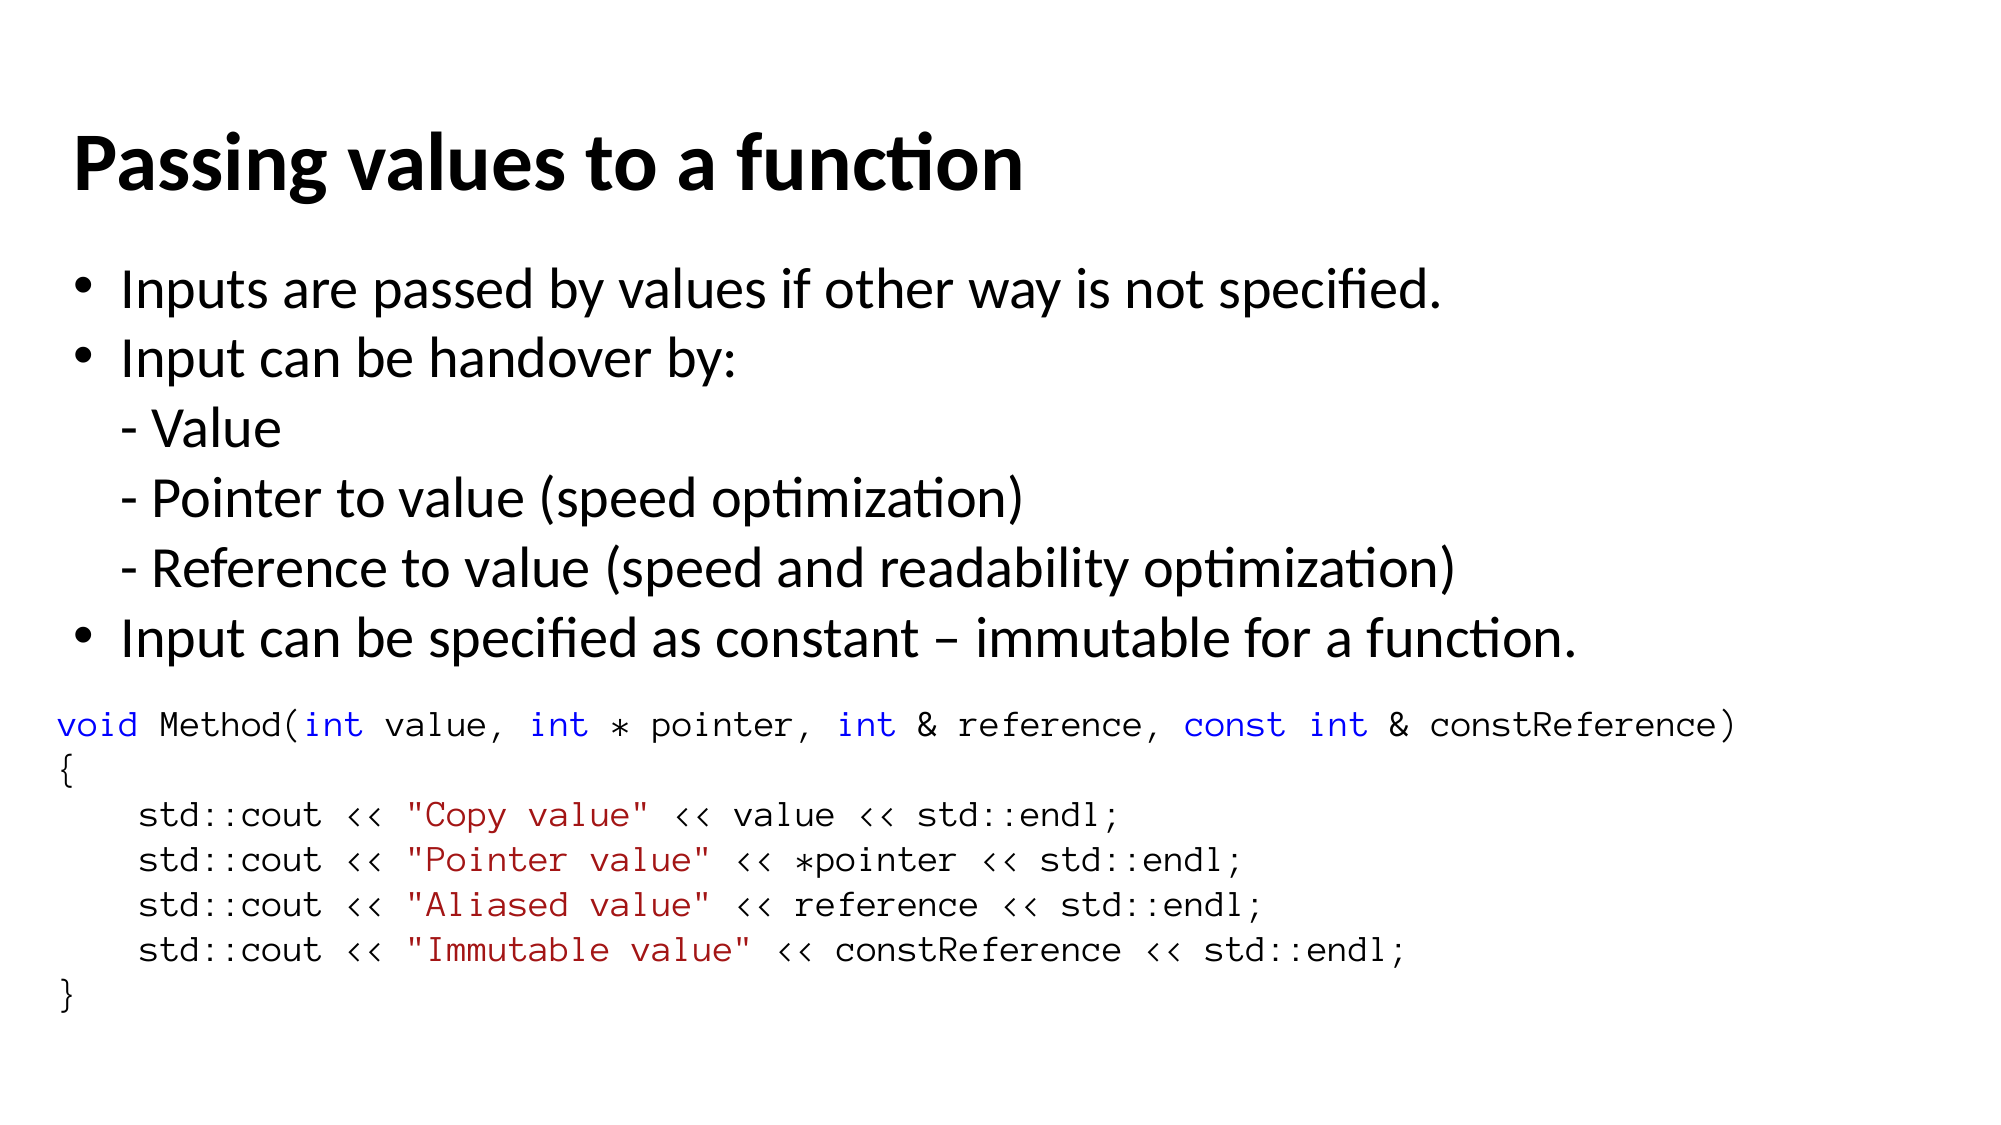

Passing values to a function
Inputs are passed by values if other way is not specified.
Input can be handover by:
- Value
- Pointer to value (speed optimization)
- Reference to value (speed and readability optimization)
Input can be specified as constant – immutable for a function.

void Method(int value, int * pointer, int & reference, const int & constReference)
{
    std::cout << "Copy value" << value << std::endl;
    std::cout << "Pointer value" << *pointer << std::endl;
    std::cout << "Aliased value" << reference << std::endl;
    std::cout << "Immutable value" << constReference << std::endl;
}